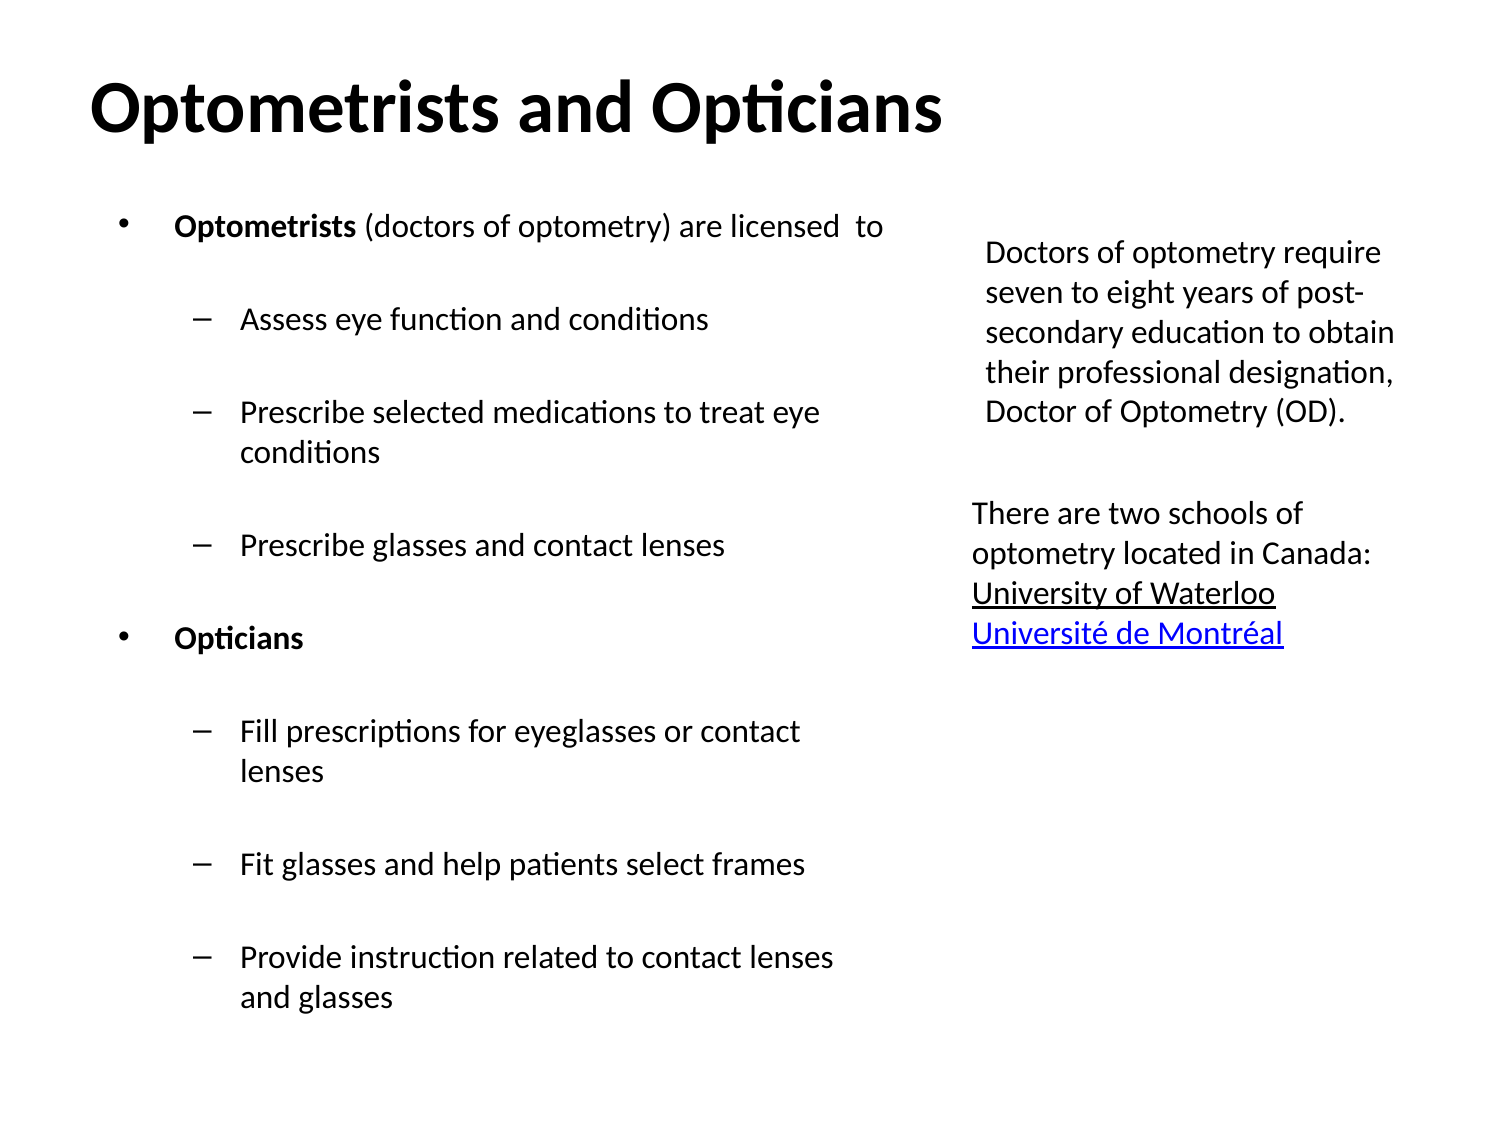

# Optometrists and Opticians
Optometrists (doctors of optometry) are licensed  to

Assess eye function and conditions

Prescribe selected medications to treat eye conditions

Prescribe glasses and contact lenses

Opticians

Fill prescriptions for eyeglasses or contact lenses

Fit glasses and help patients select frames

Provide instruction related to contact lenses and glasses

Doctors of optometry require seven to eight years of post-secondary education to obtain their professional designation, Doctor of Optometry (OD).
There are two schools of optometry located in Canada:
University of Waterloo
Université de Montréal